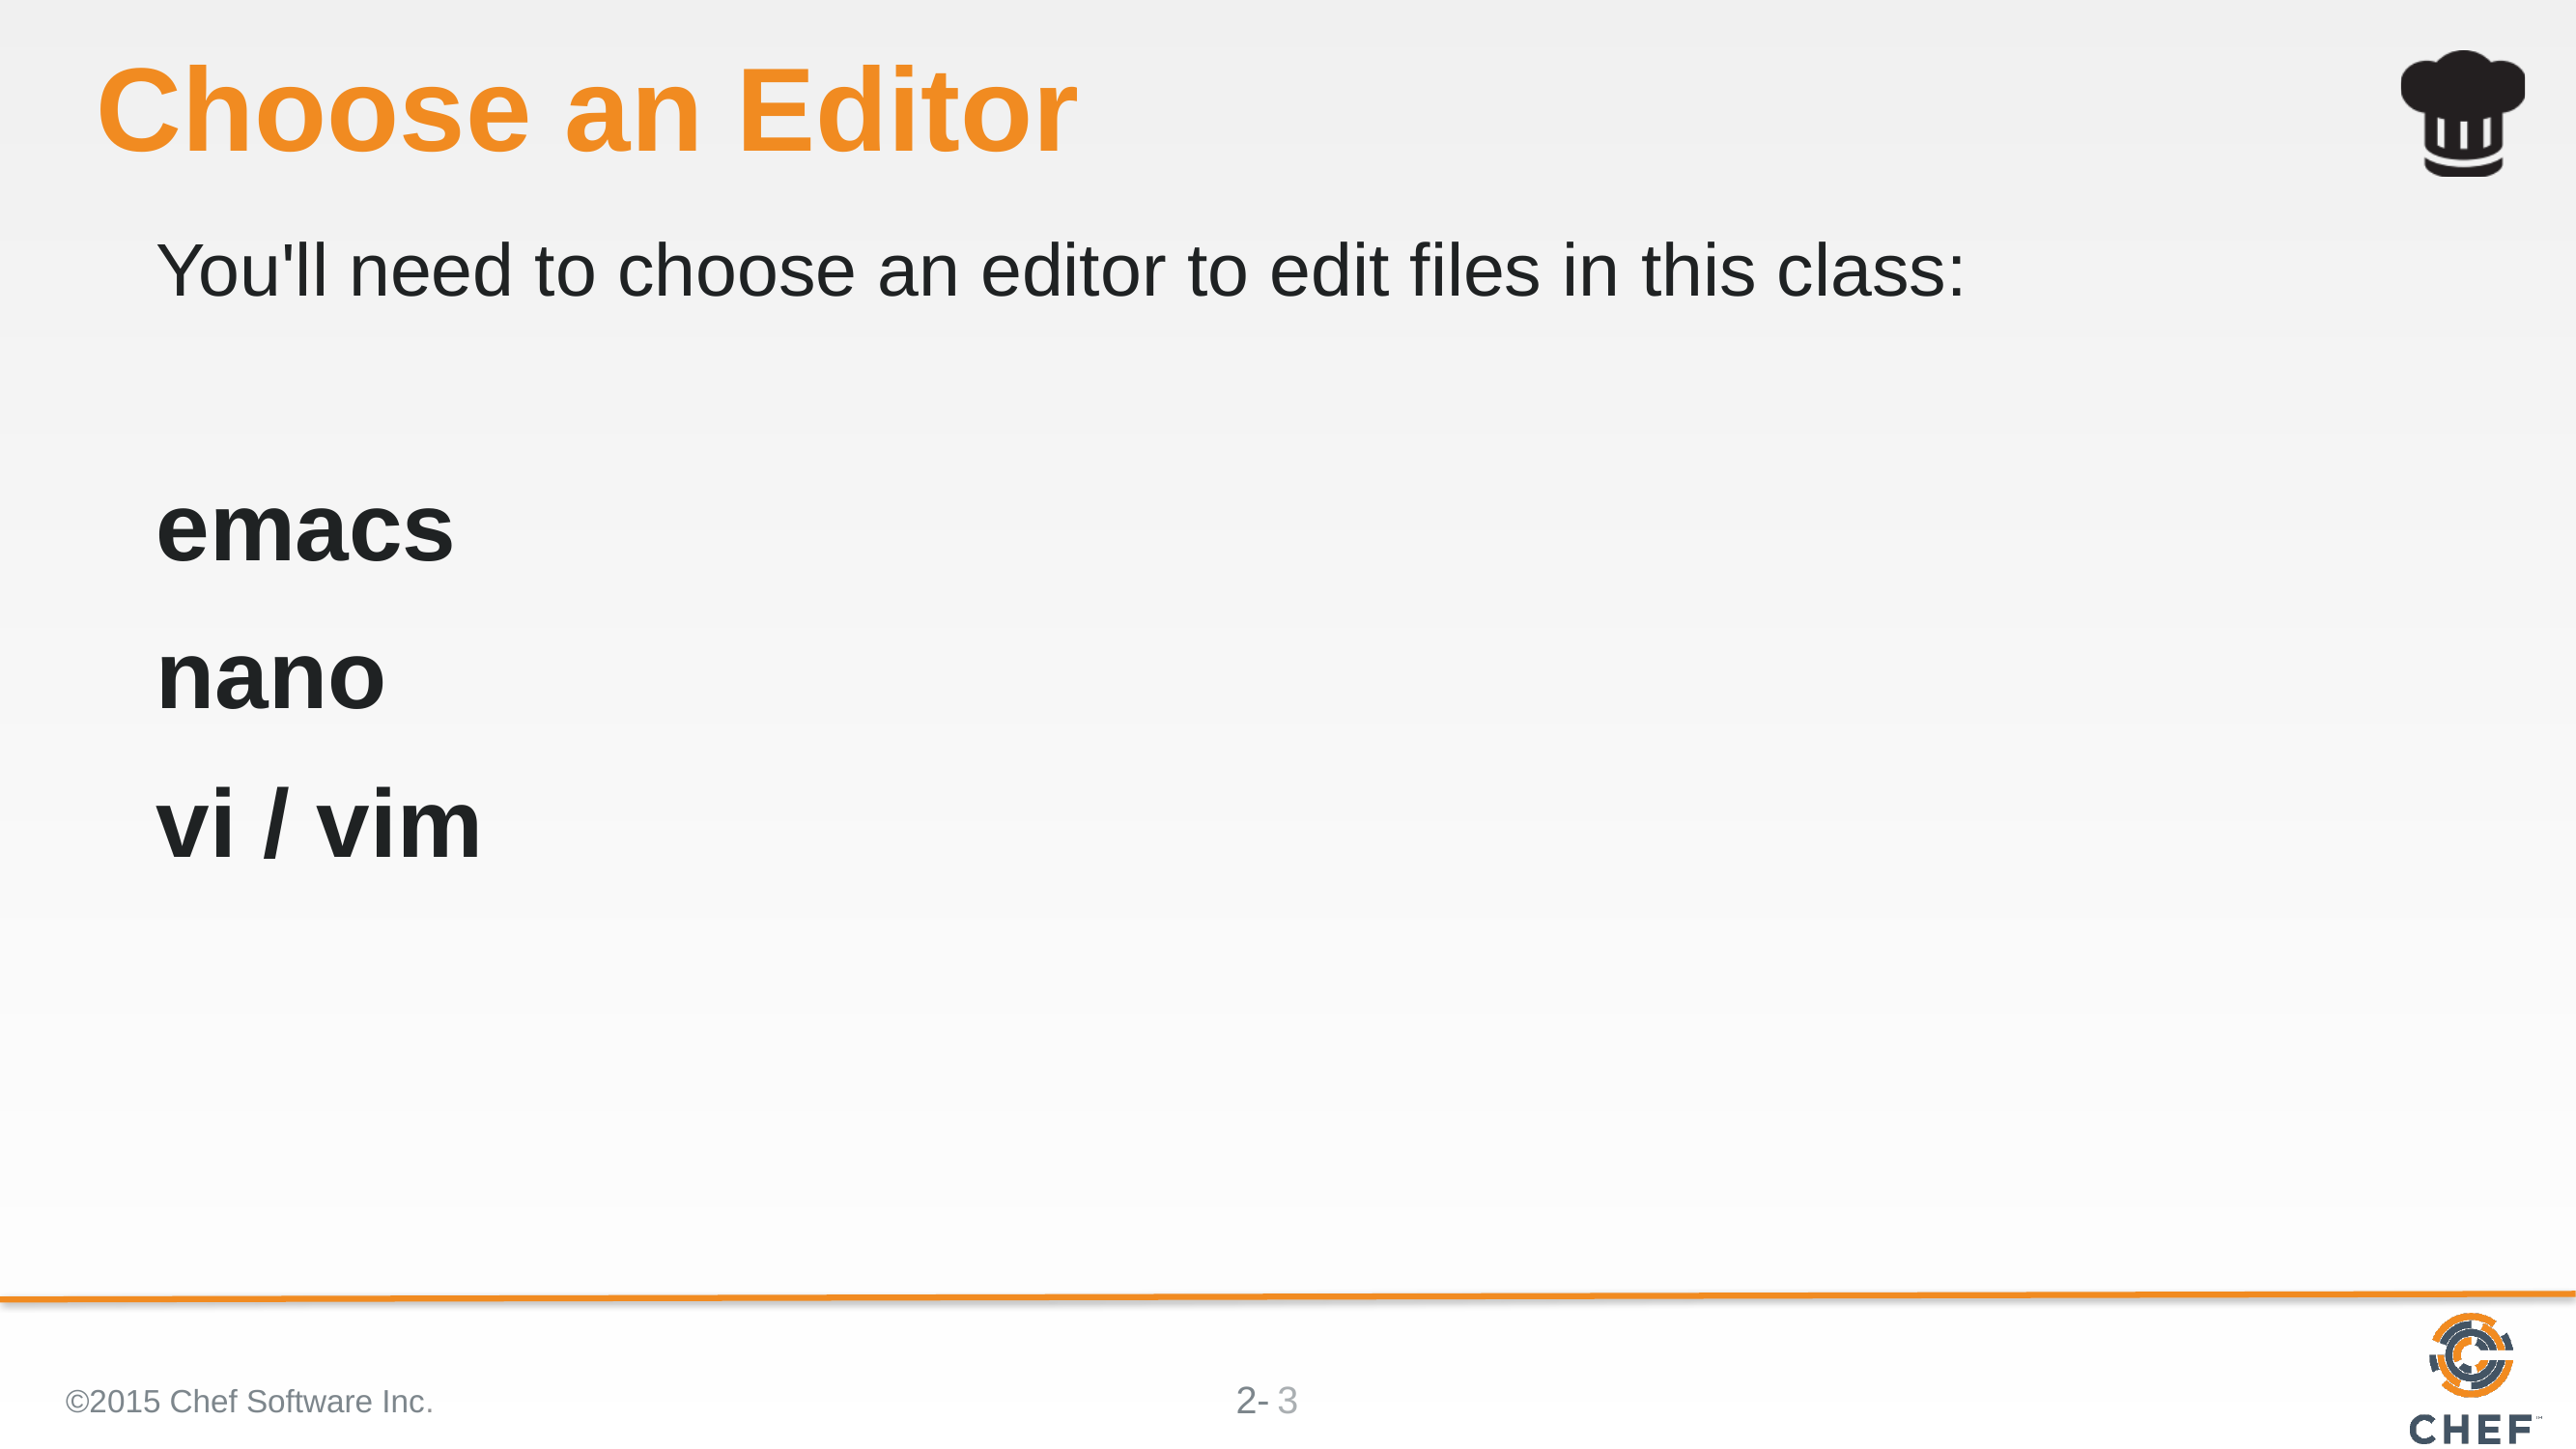

# Choose an Editor
You'll need to choose an editor to edit files in this class:

emacs
nano
vi / vim

©2015 Chef Software Inc.
3